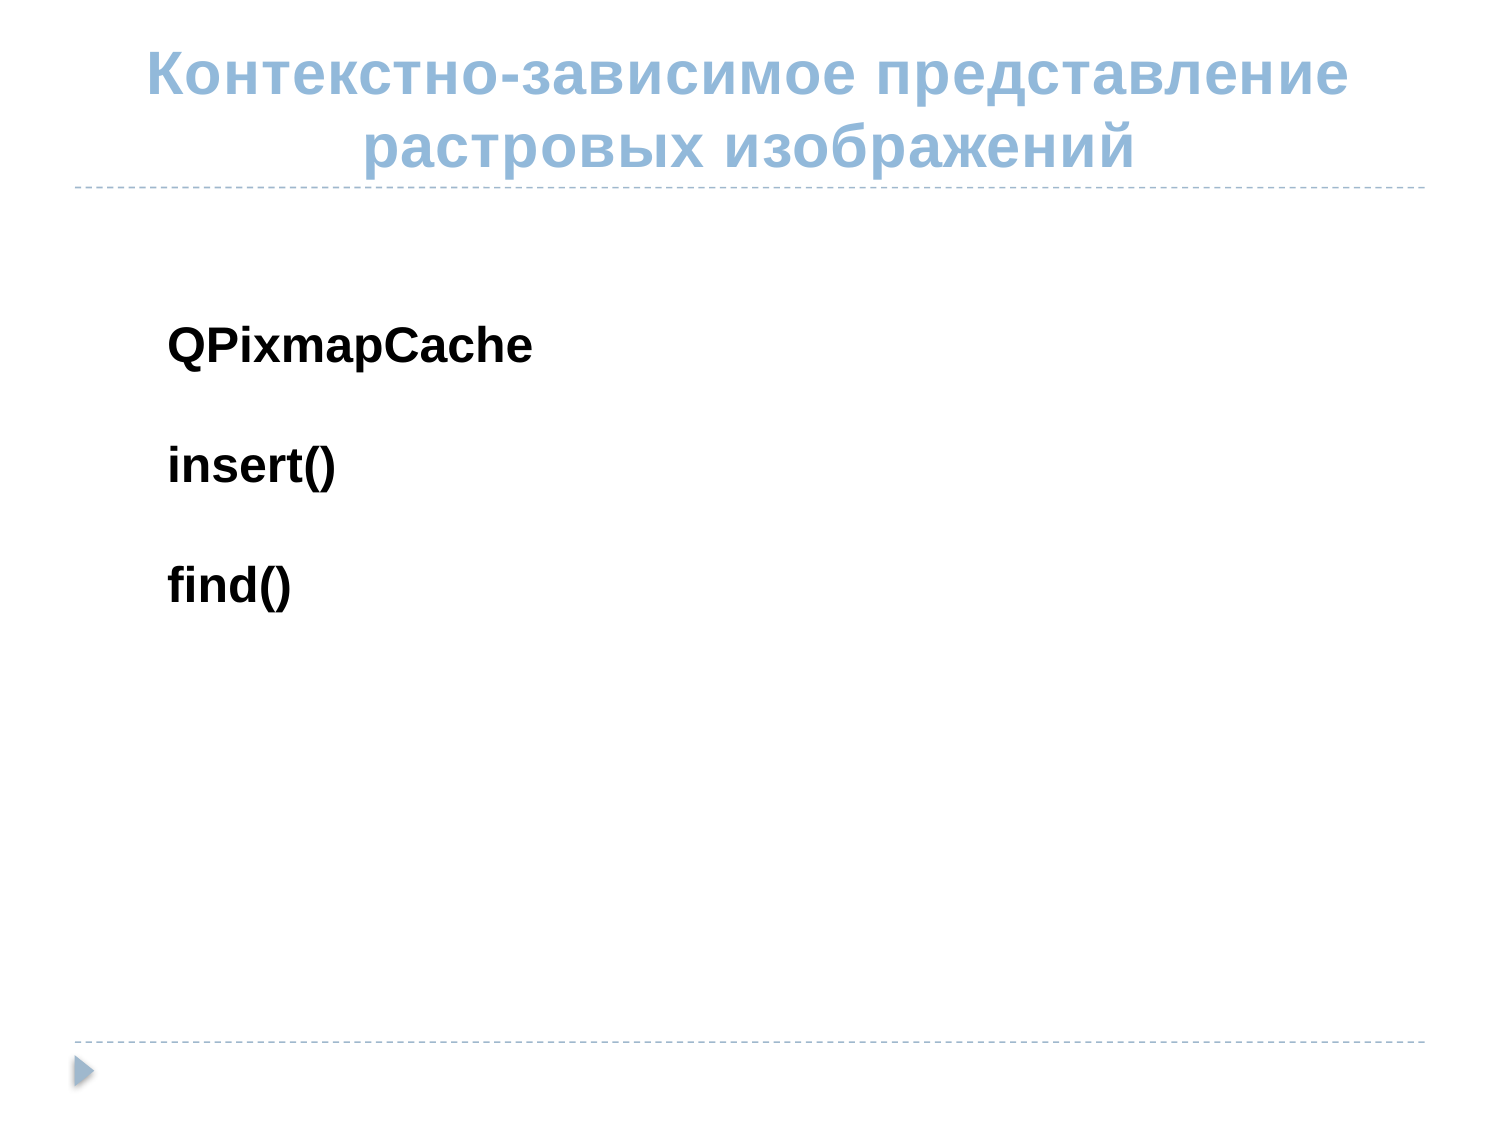

# Контекстно-зависимое представление растровых изображений
QPixmapCache

insert()

find()